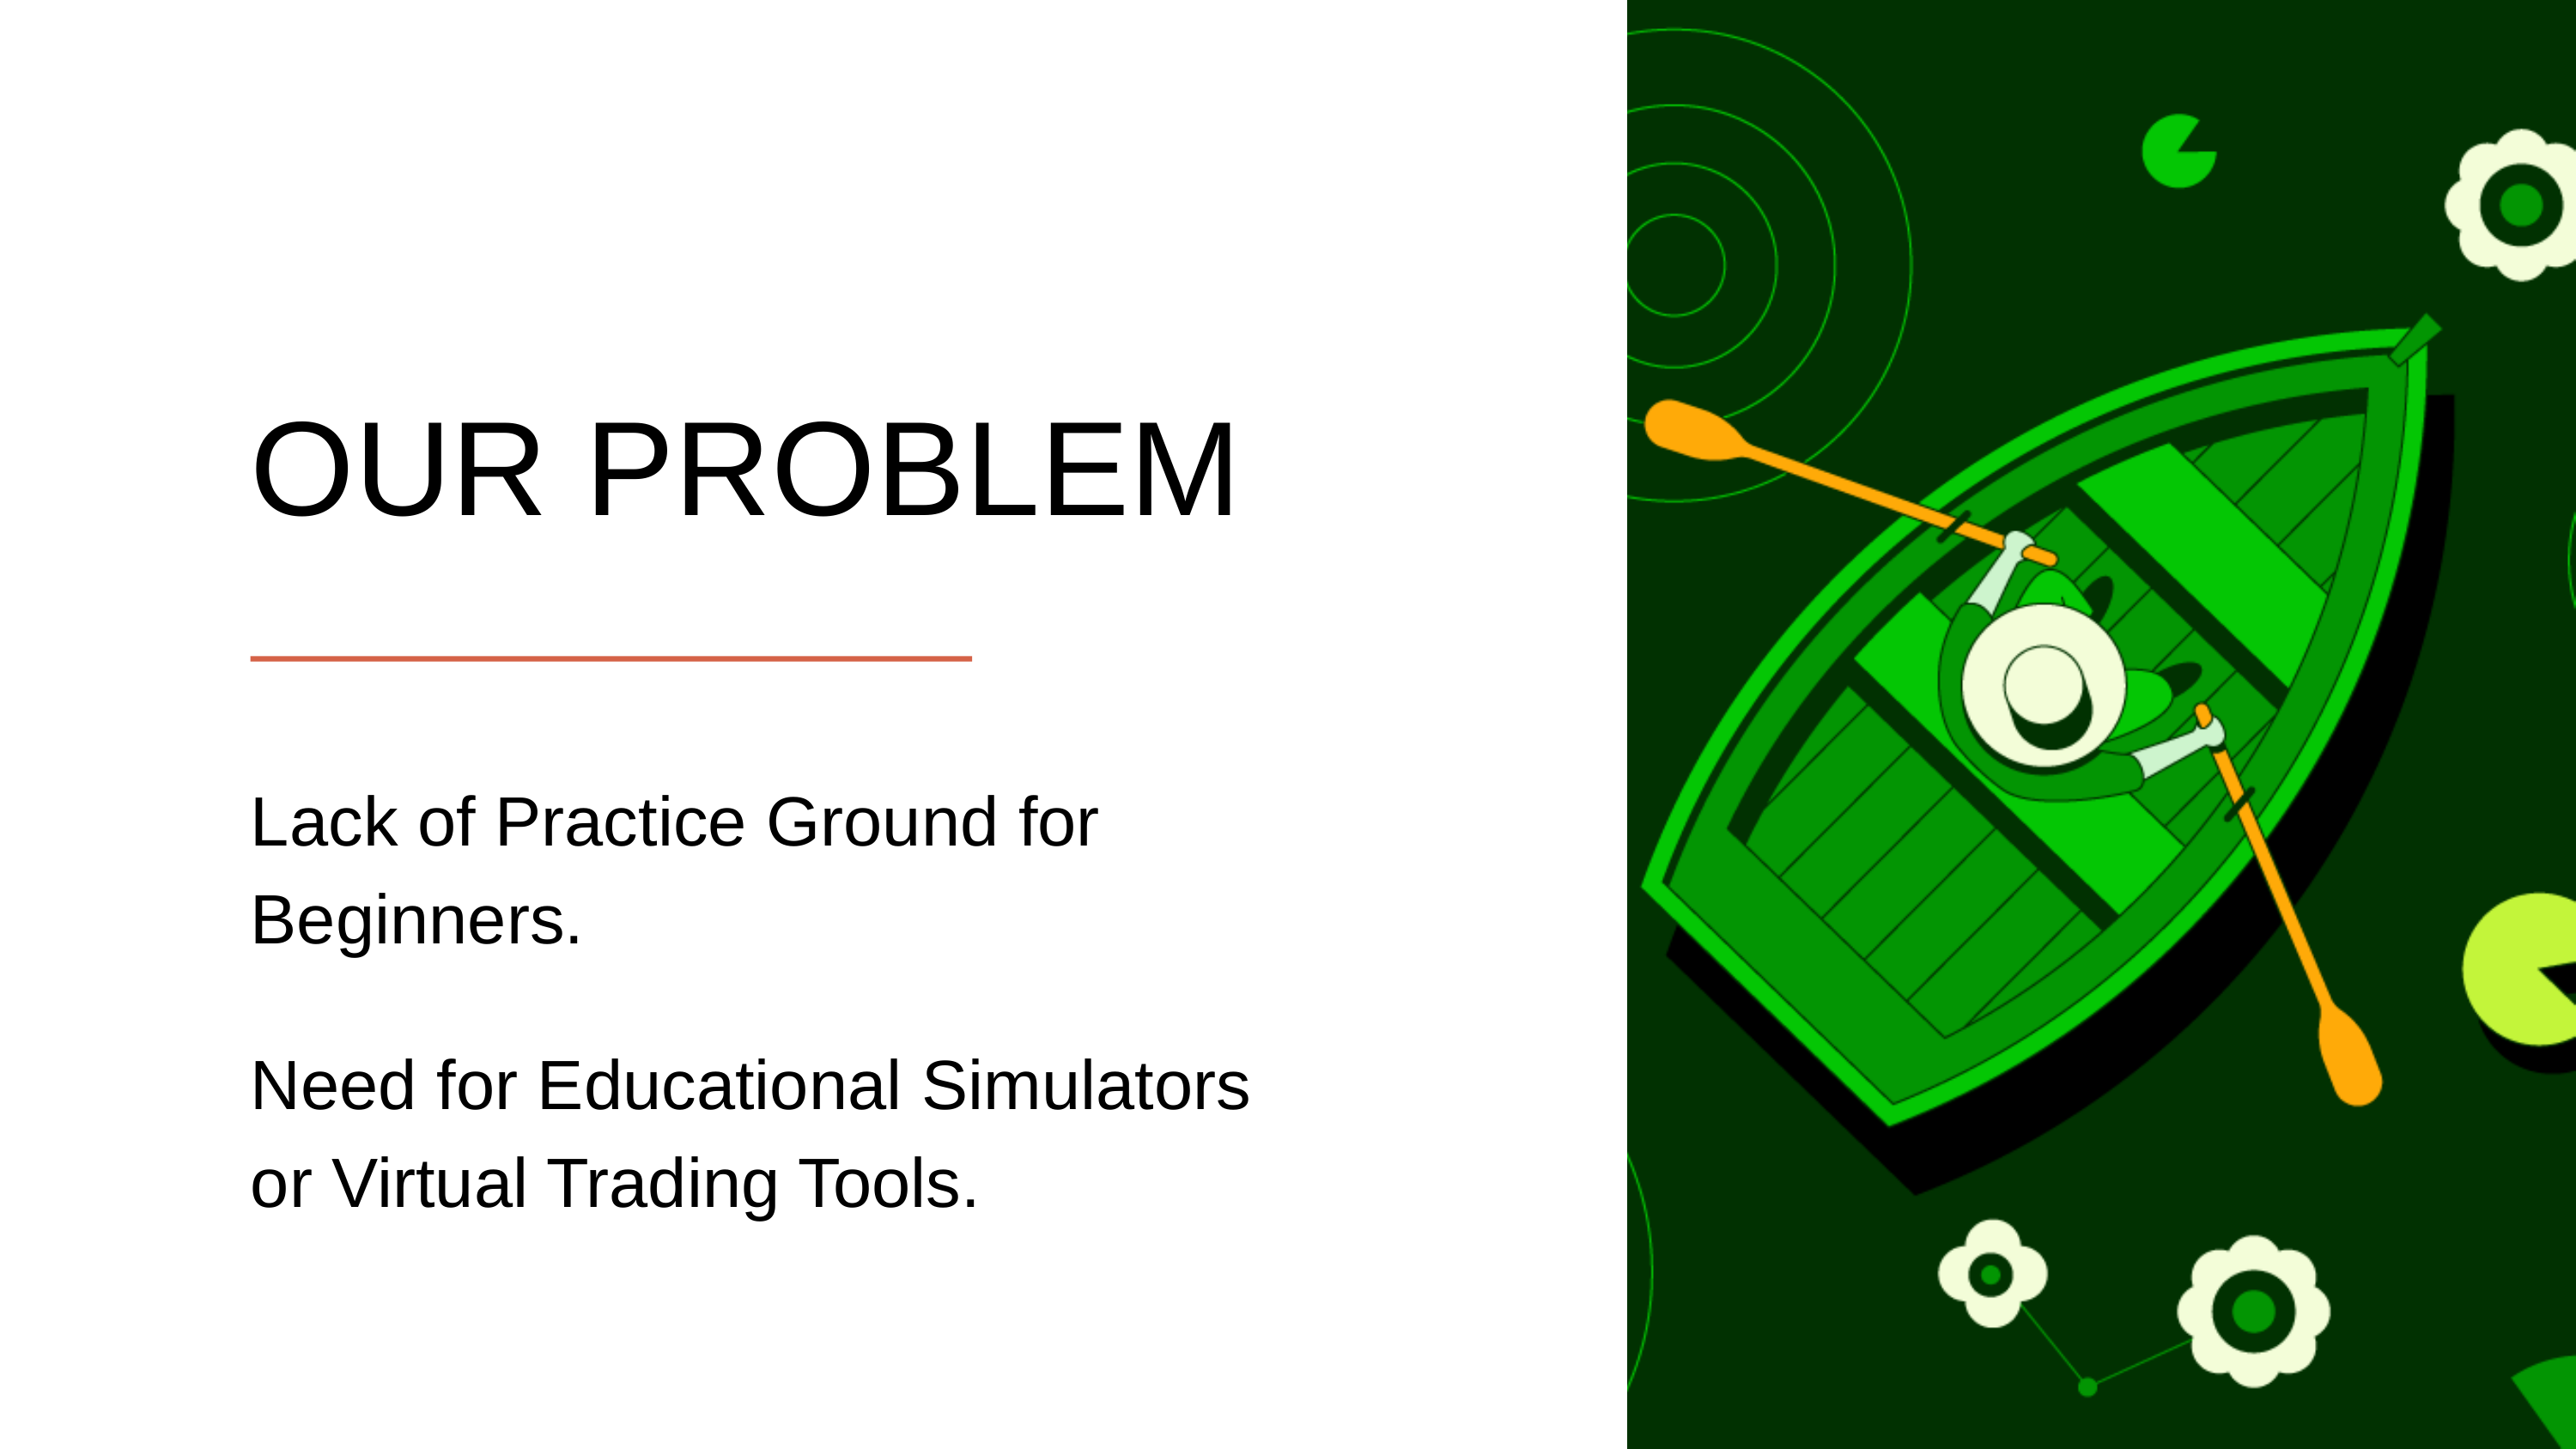

OUR PROBLEM

Lack of Practice Ground for Beginners.
Need for Educational Simulators or Virtual Trading Tools.